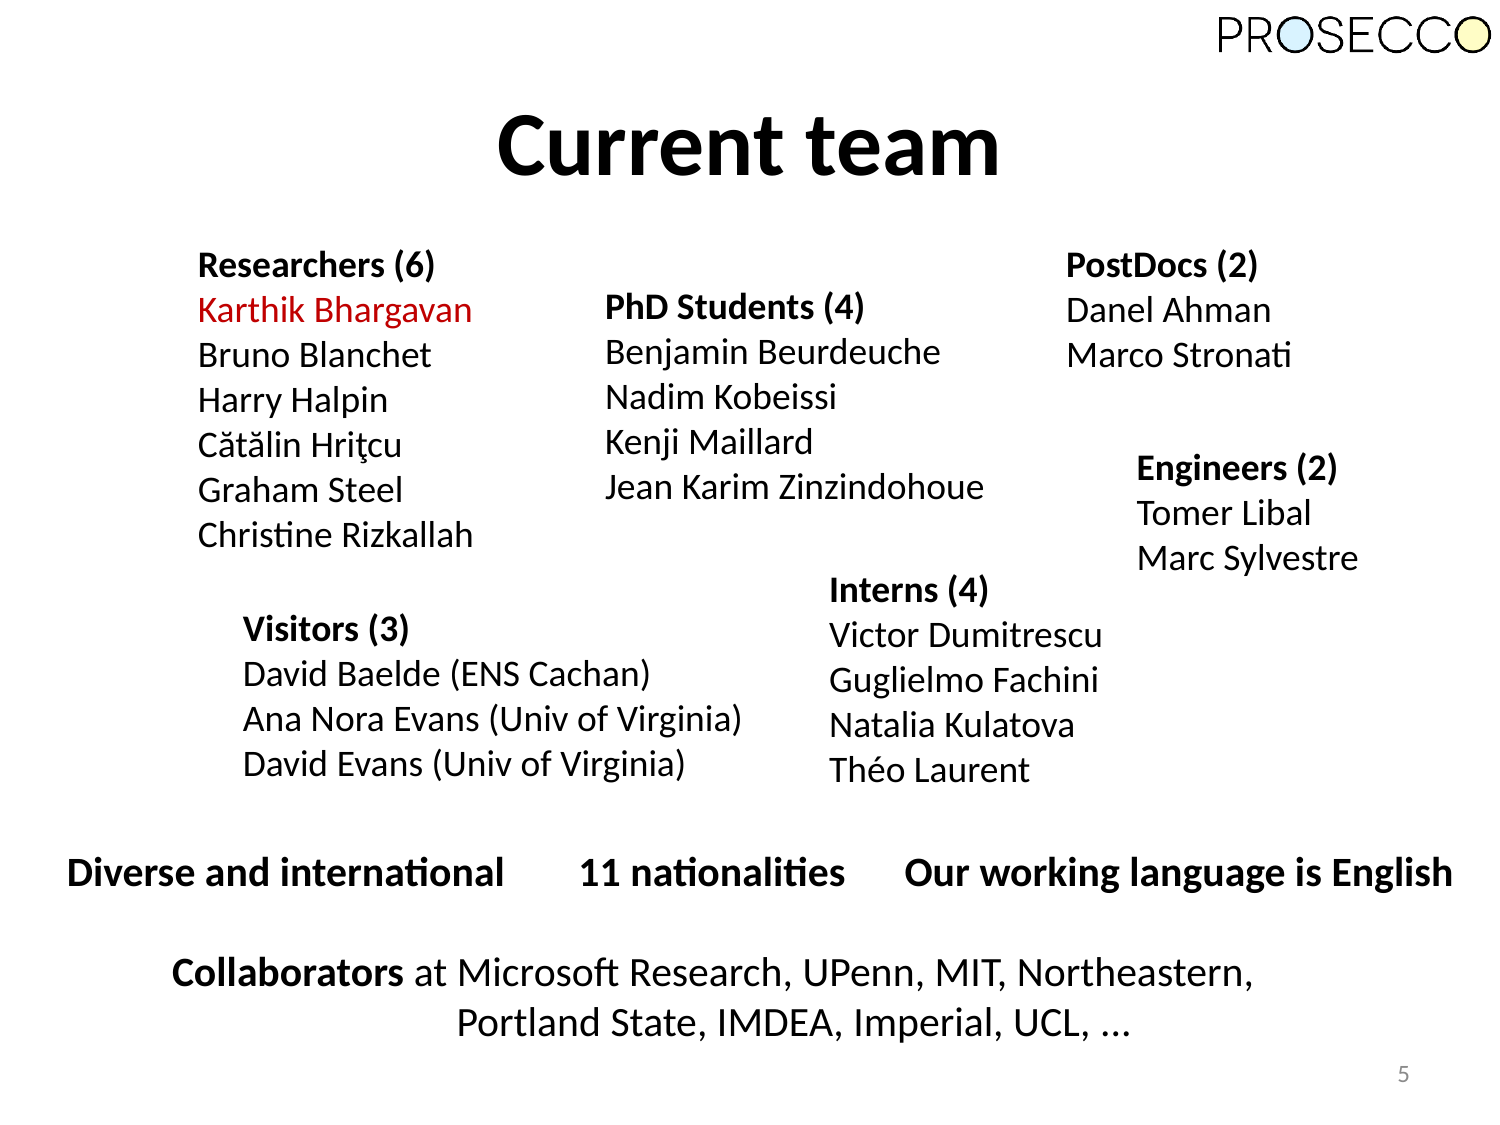

# Current team
Researchers (6)
Karthik Bhargavan
Bruno Blanchet
Harry Halpin
Cătălin Hriţcu
Graham Steel
Christine Rizkallah
PostDocs (2)
Danel Ahman
Marco Stronati
PhD Students (4)
Benjamin Beurdeuche
Nadim Kobeissi
Kenji Maillard
Jean Karim Zinzindohoue
Engineers (2)
Tomer Libal
Marc Sylvestre
Interns (4)
Victor Dumitrescu
Guglielmo Fachini
Natalia Kulatova
Théo Laurent
Visitors (3)
David Baelde (ENS Cachan)
Ana Nora Evans (Univ of Virginia)
David Evans (Univ of Virginia)
Diverse and international
11 nationalities
Our working language is English
Collaborators at Microsoft Research, UPenn, MIT, Northeastern,
                              Portland State, IMDEA, Imperial, UCL, ...
5